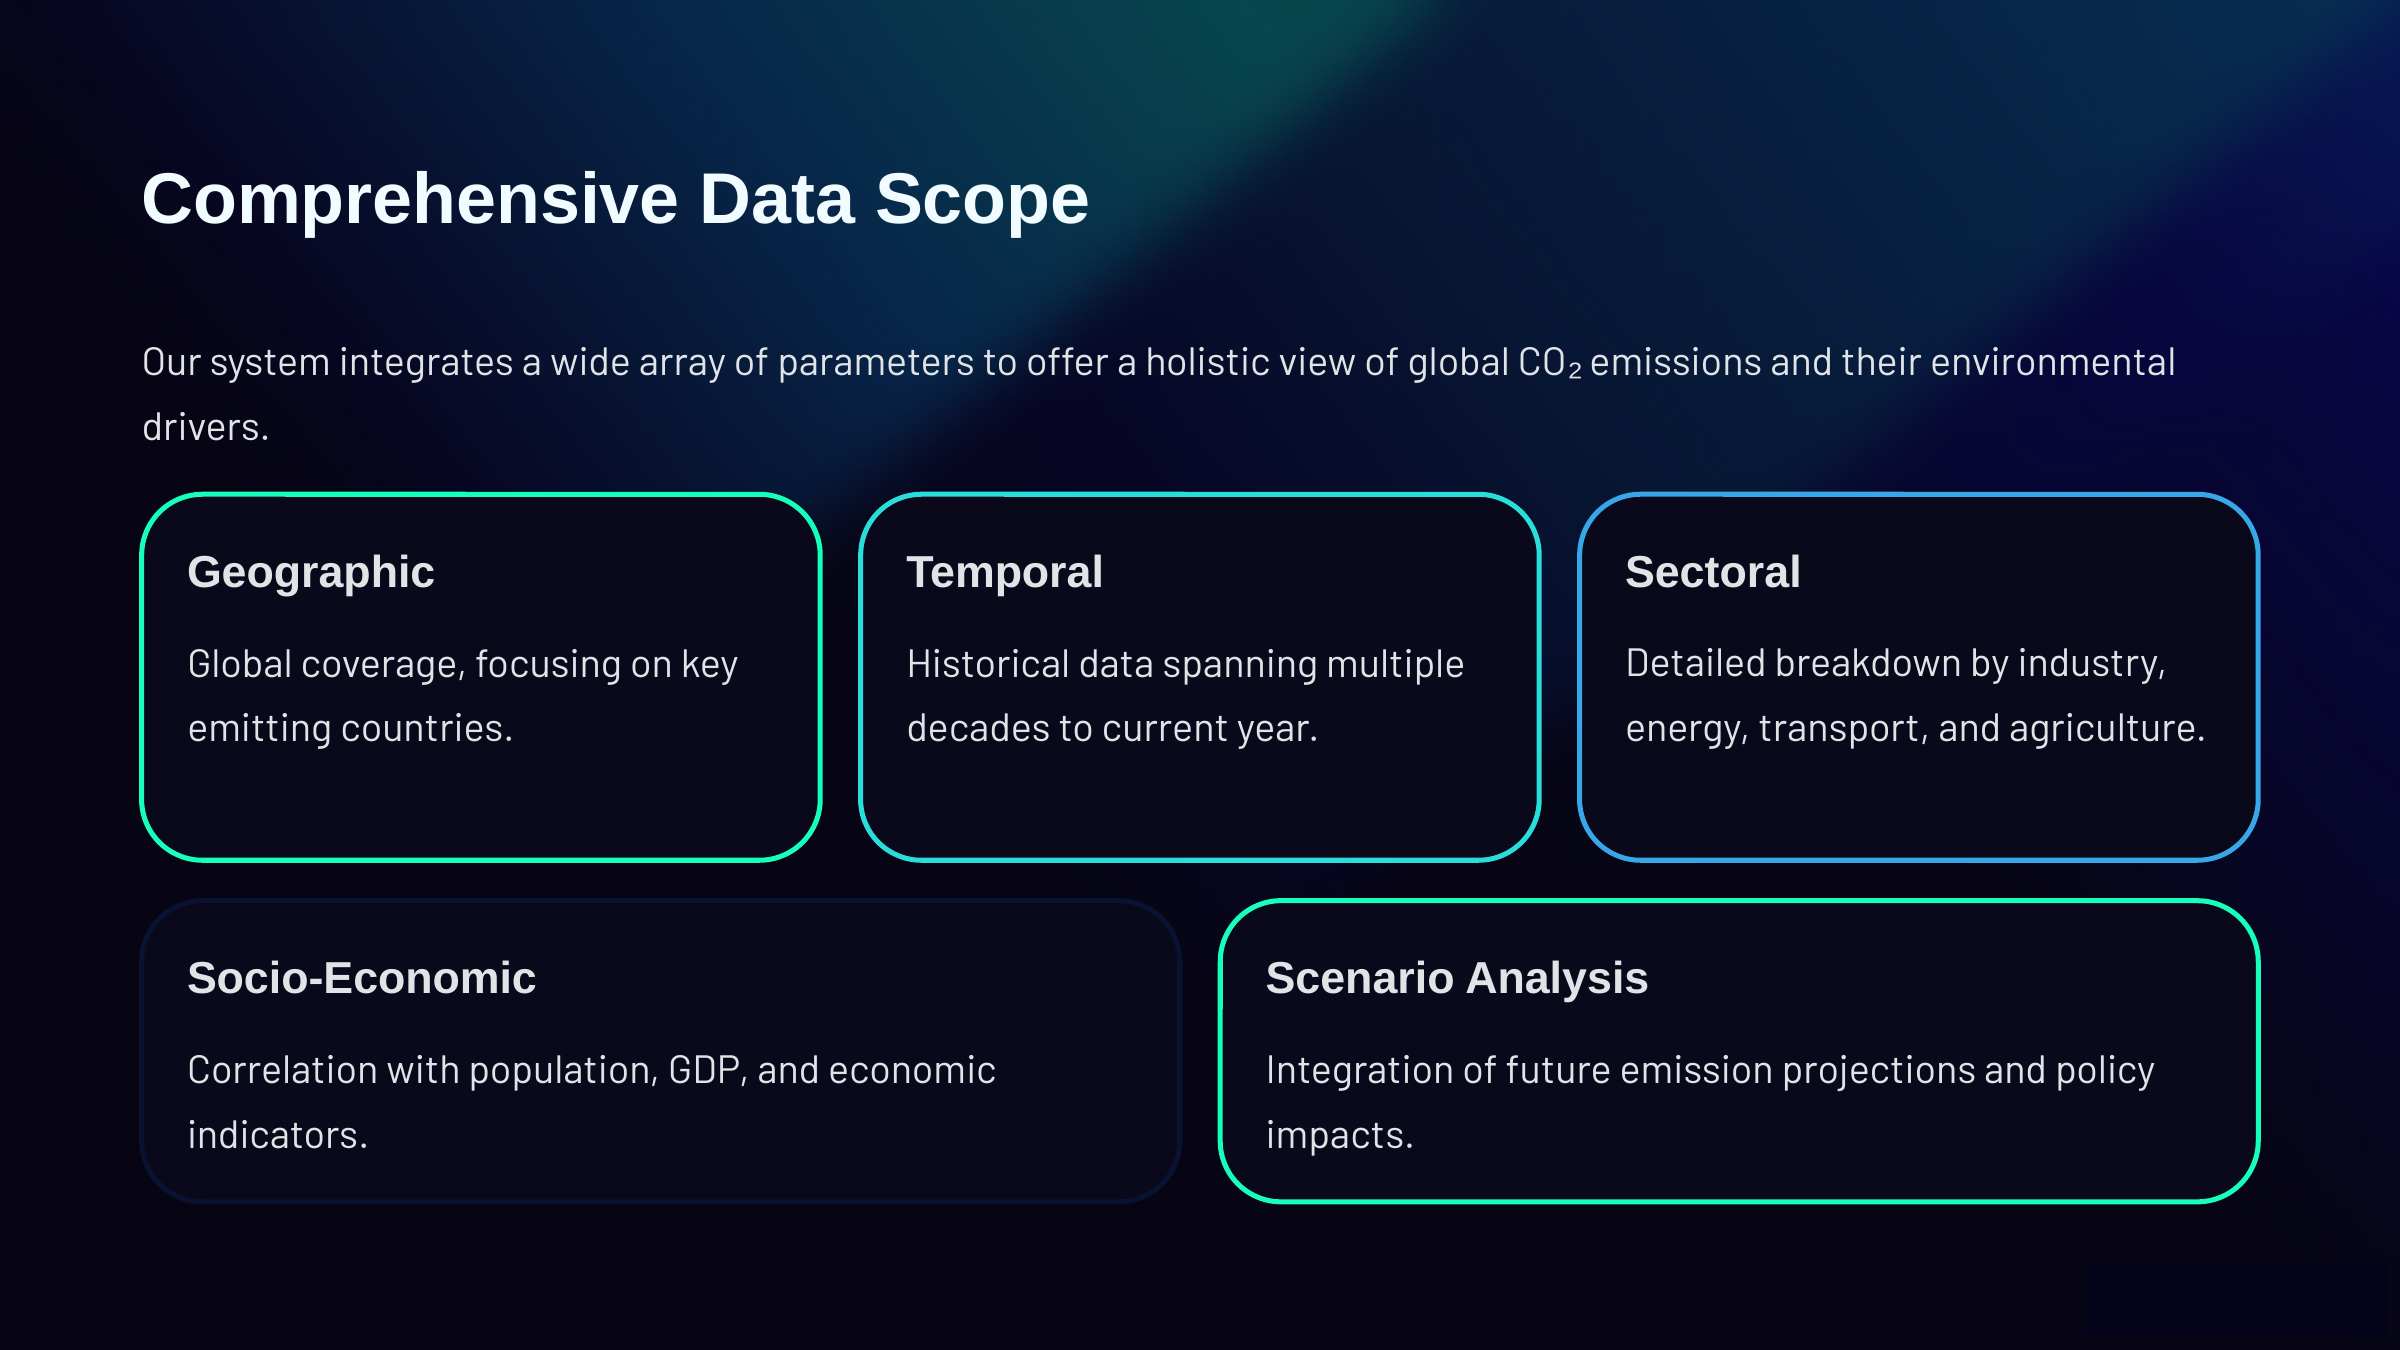

Comprehensive Data Scope
Our system integrates a wide array of parameters to offer a holistic view of global CO₂ emissions and their environmental drivers.

Geographic
Temporal
Sectoral
Global coverage, focusing on key emitting countries.
Historical data spanning multiple decades to current year.
Detailed breakdown by industry, energy, transport, and agriculture.

Socio-Economic
Scenario Analysis
Correlation with population, GDP, and economic indicators.
Integration of future emission projections and policy impacts.